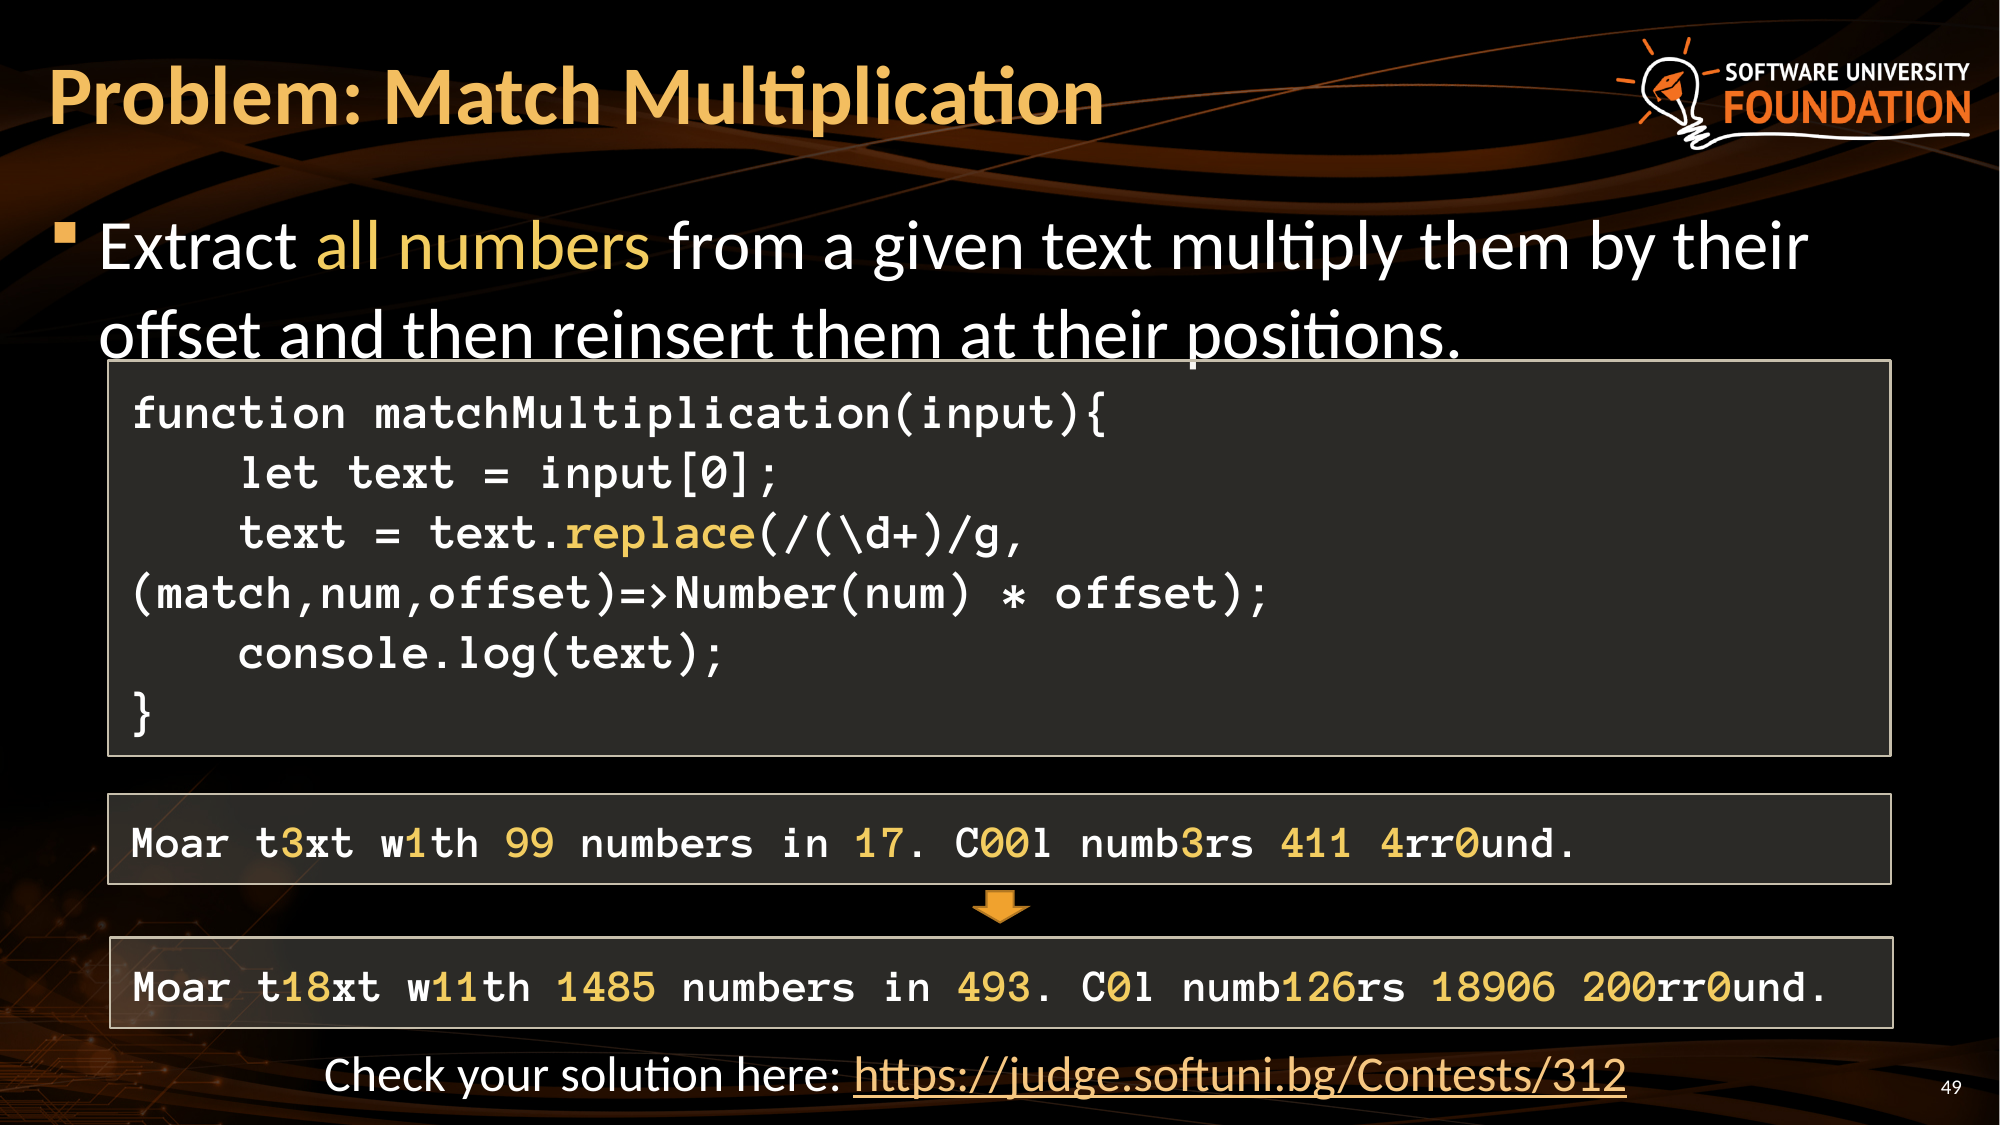

# Problem: Match Multiplication
Extract all numbers from a given text multiply them by their offset and then reinsert them at their positions.
function matchMultiplication(input){
    let text = input[0];
    text = text.replace(/(\d+)/g, (match,num,offset)=>Number(num) * offset);
    console.log(text);
}
Moar t3xt w1th 99 numbers in 17. C00l numb3rs 411 4rr0und.

Moar t18xt w11th 1485 numbers in 493. C0l numb126rs 18906 200rr0und.
Check your solution here: https://judge.softuni.bg/Contests/312
49